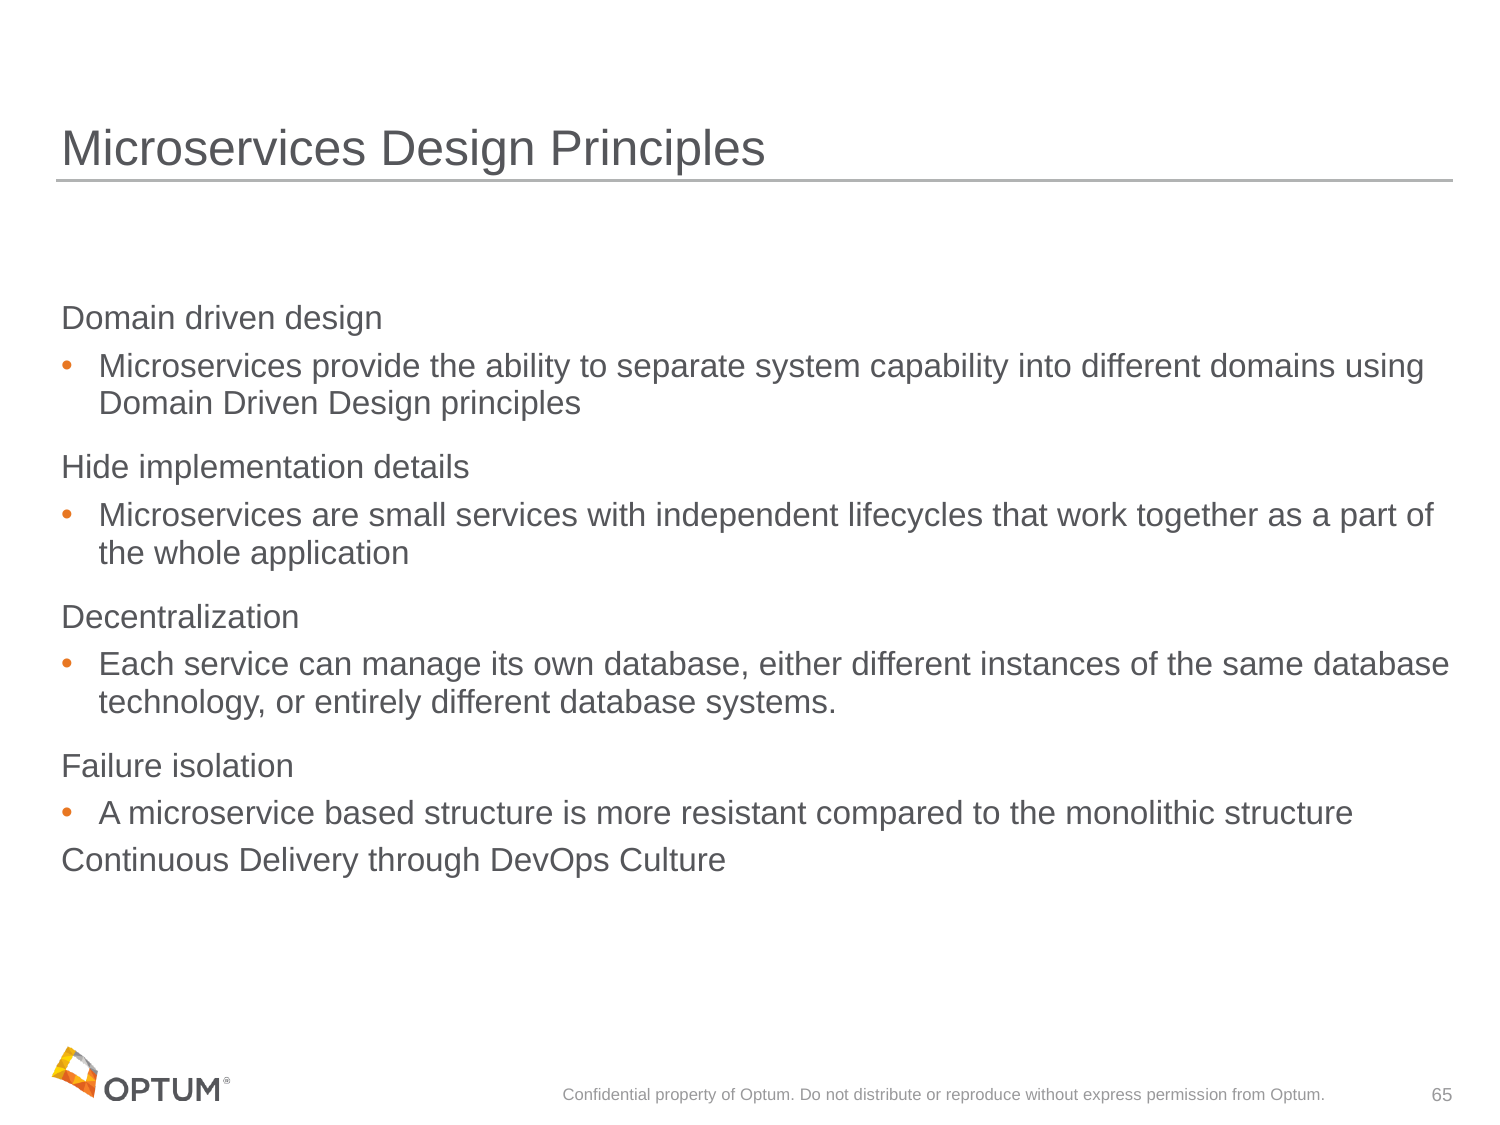

# Microservices Design Principles
Domain driven design
Microservices provide the ability to separate system capability into different domains using Domain Driven Design principles
Hide implementation details
Microservices are small services with independent lifecycles that work together as a part of the whole application
Decentralization
Each service can manage its own database, either different instances of the same database technology, or entirely different database systems.
Failure isolation
A microservice based structure is more resistant compared to the monolithic structure
Continuous Delivery through DevOps Culture

Confidential property of Optum. Do not distribute or reproduce without express permission from Optum.
65